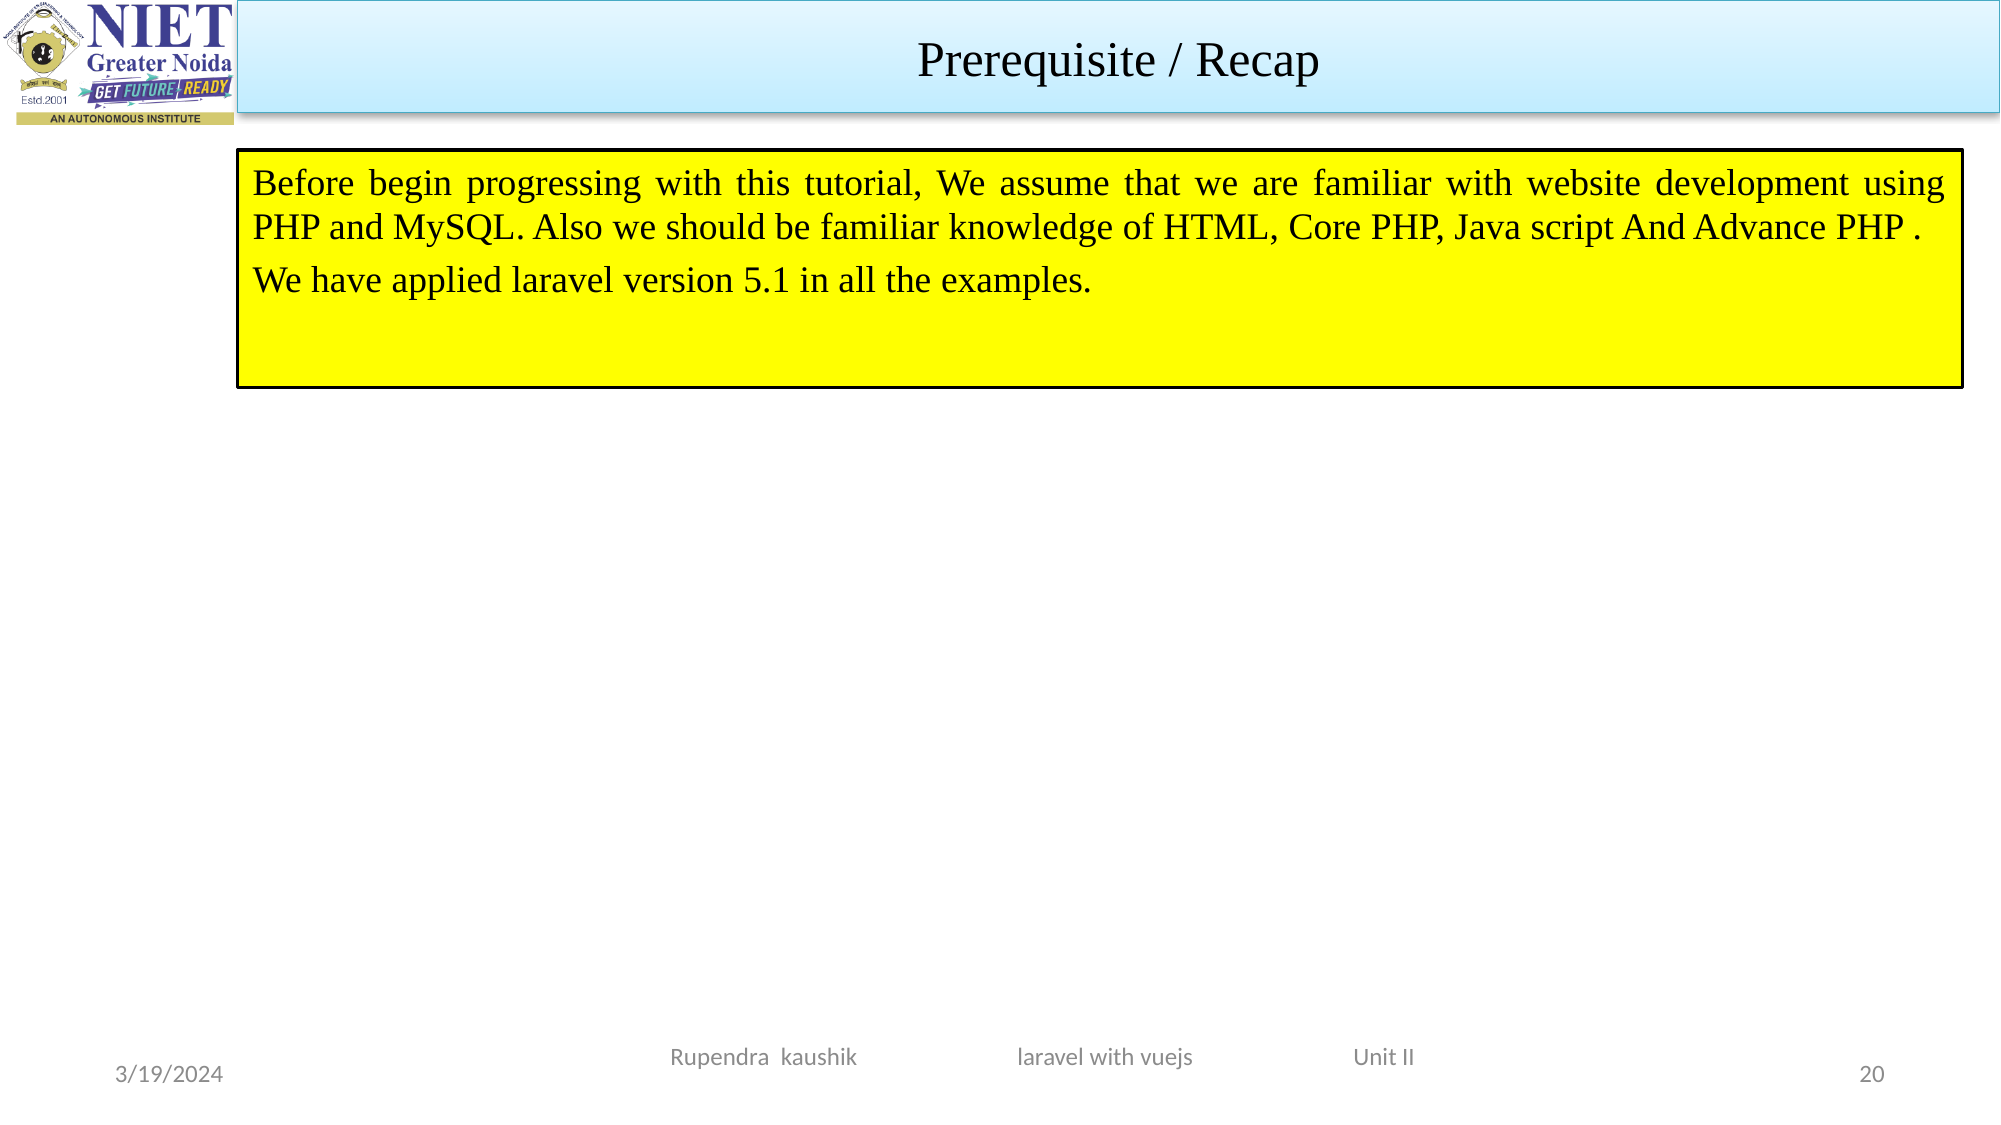

Prerequisite / Recap
Before begin progressing with this tutorial, We assume that we are familiar with website development using PHP and MySQL. Also we should be familiar knowledge of HTML, Core PHP, Java script And Advance PHP .
We have applied laravel version 5.1 in all the examples.
Rupendra  kaushik                            laravel with vuejs                            Unit II
3/19/2024
20